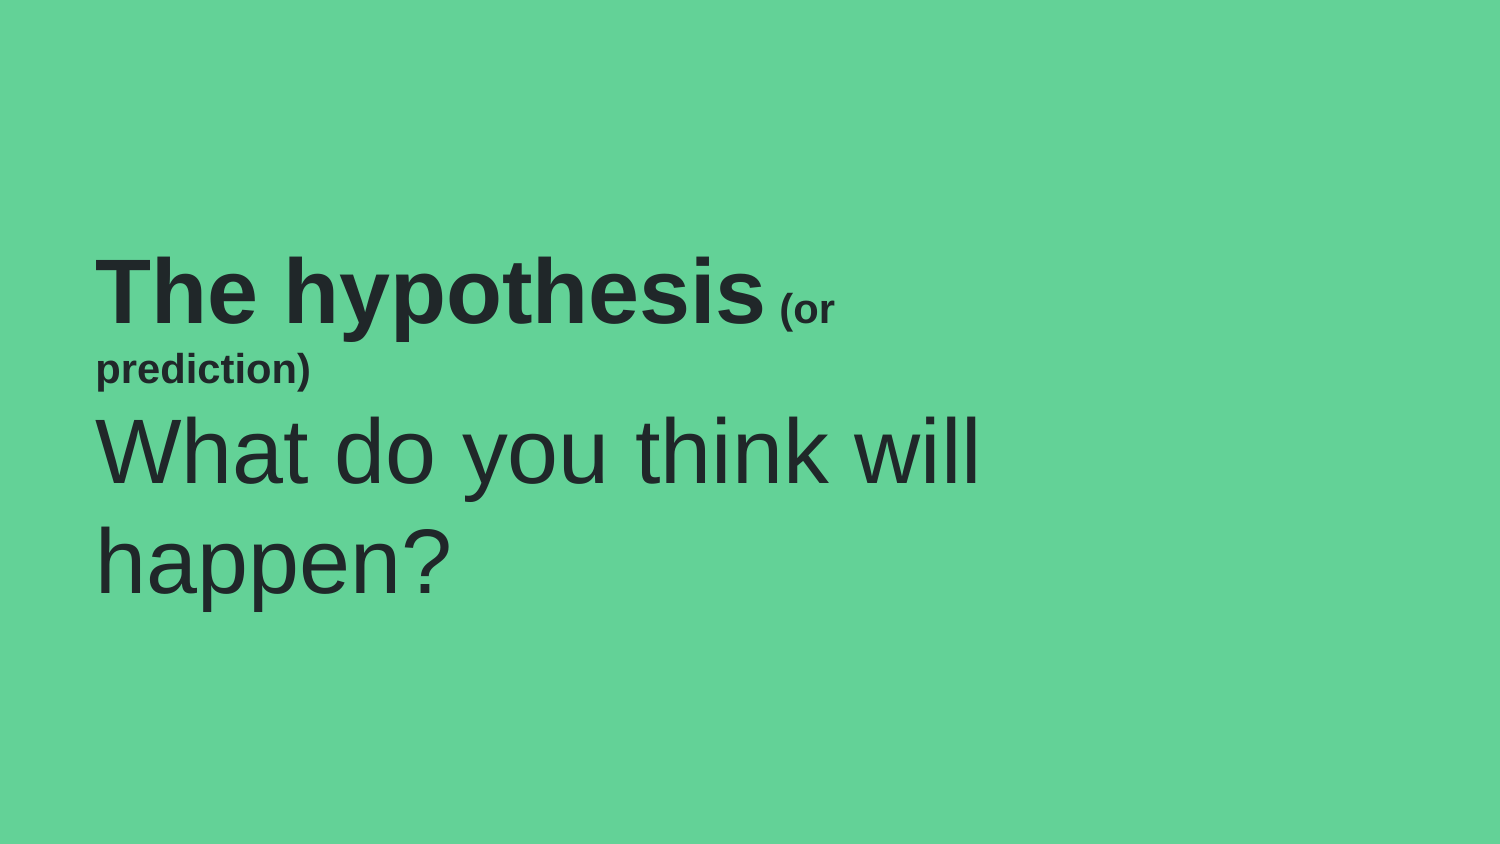

# The hypothesis (or prediction)
What do you think will happen?